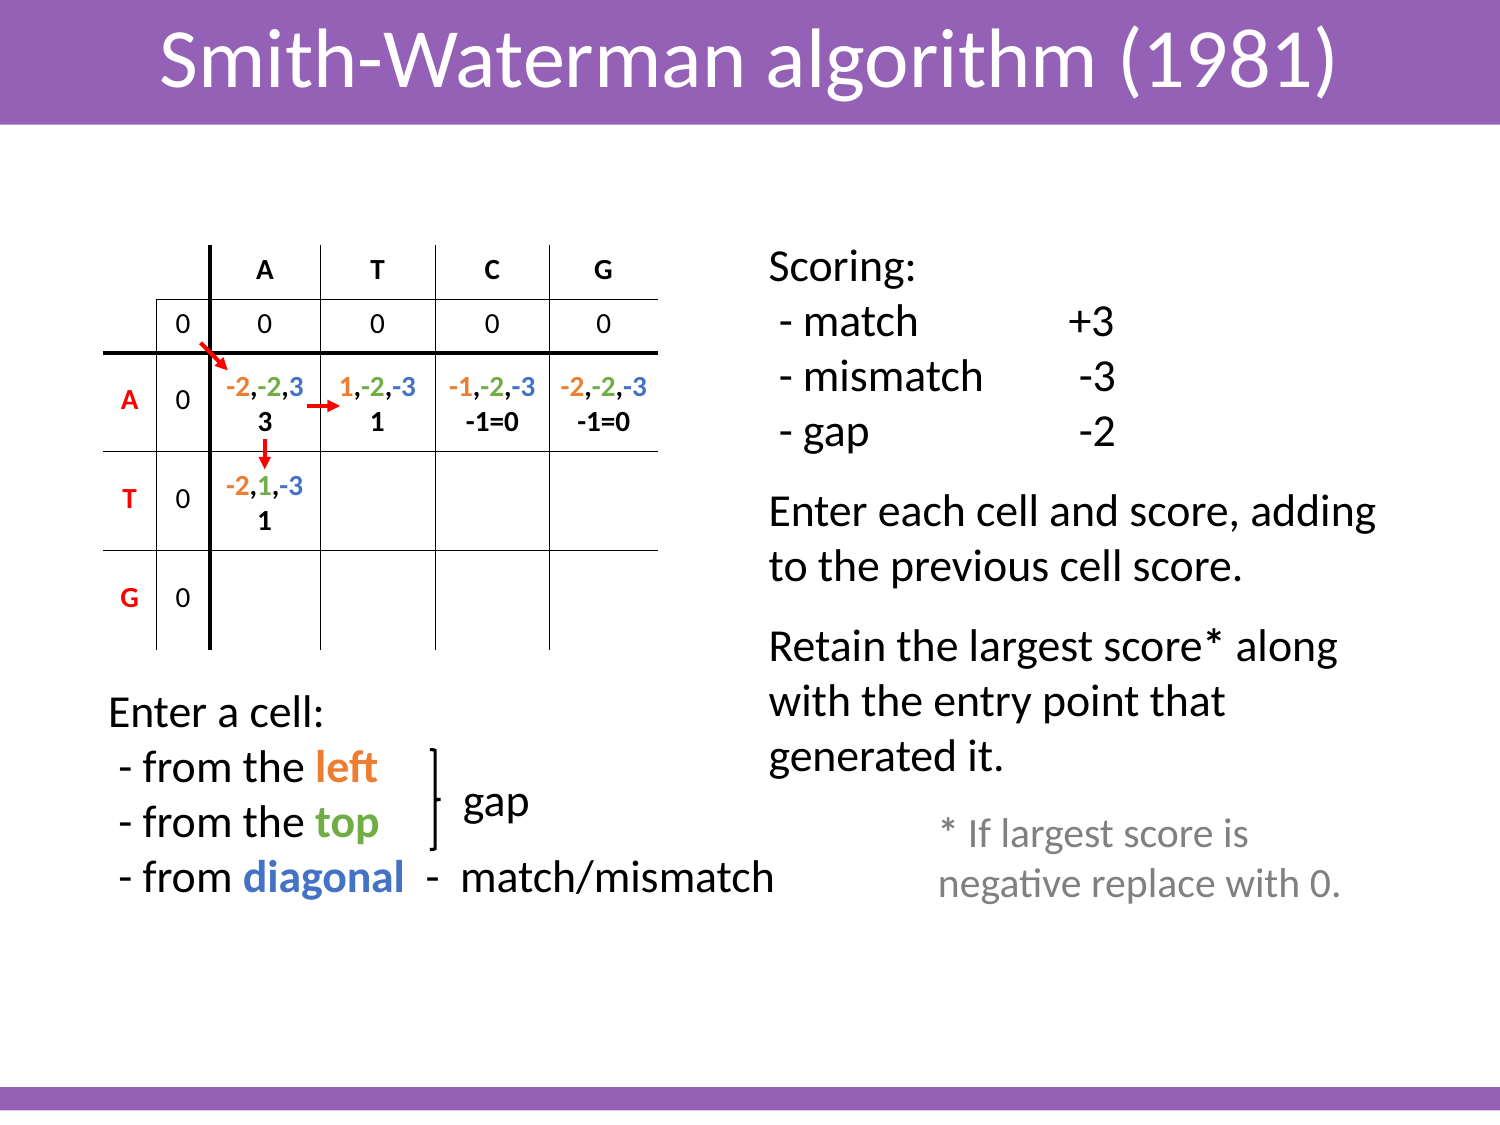

Smith-Waterman algorithm (1981)
Scoring:
 - match	+3
 - mismatch	 -3
 - gap		 -2

Enter each cell and score, adding to the previous cell score.
Retain the largest score* along with the entry point that generated it.
|  |  | A | T | C | G |
| --- | --- | --- | --- | --- | --- |
|  | 0 | 0 | 0 | 0 | 0 |
| A | 0 |  |  |  |  |
| T | 0 |  |  |  |  |
| G | 0 |  |  |  |  |
-2,-2,3
3
1,-2,-3
1
-1,-2,-3
-1=0
-2,-2,-3
-1=0
-2,1,-3
1
Enter a cell:
 - from the left
 - from the top
 - from diagonal  -  match/mismatch

gap
* If largest score is negative replace with 0.